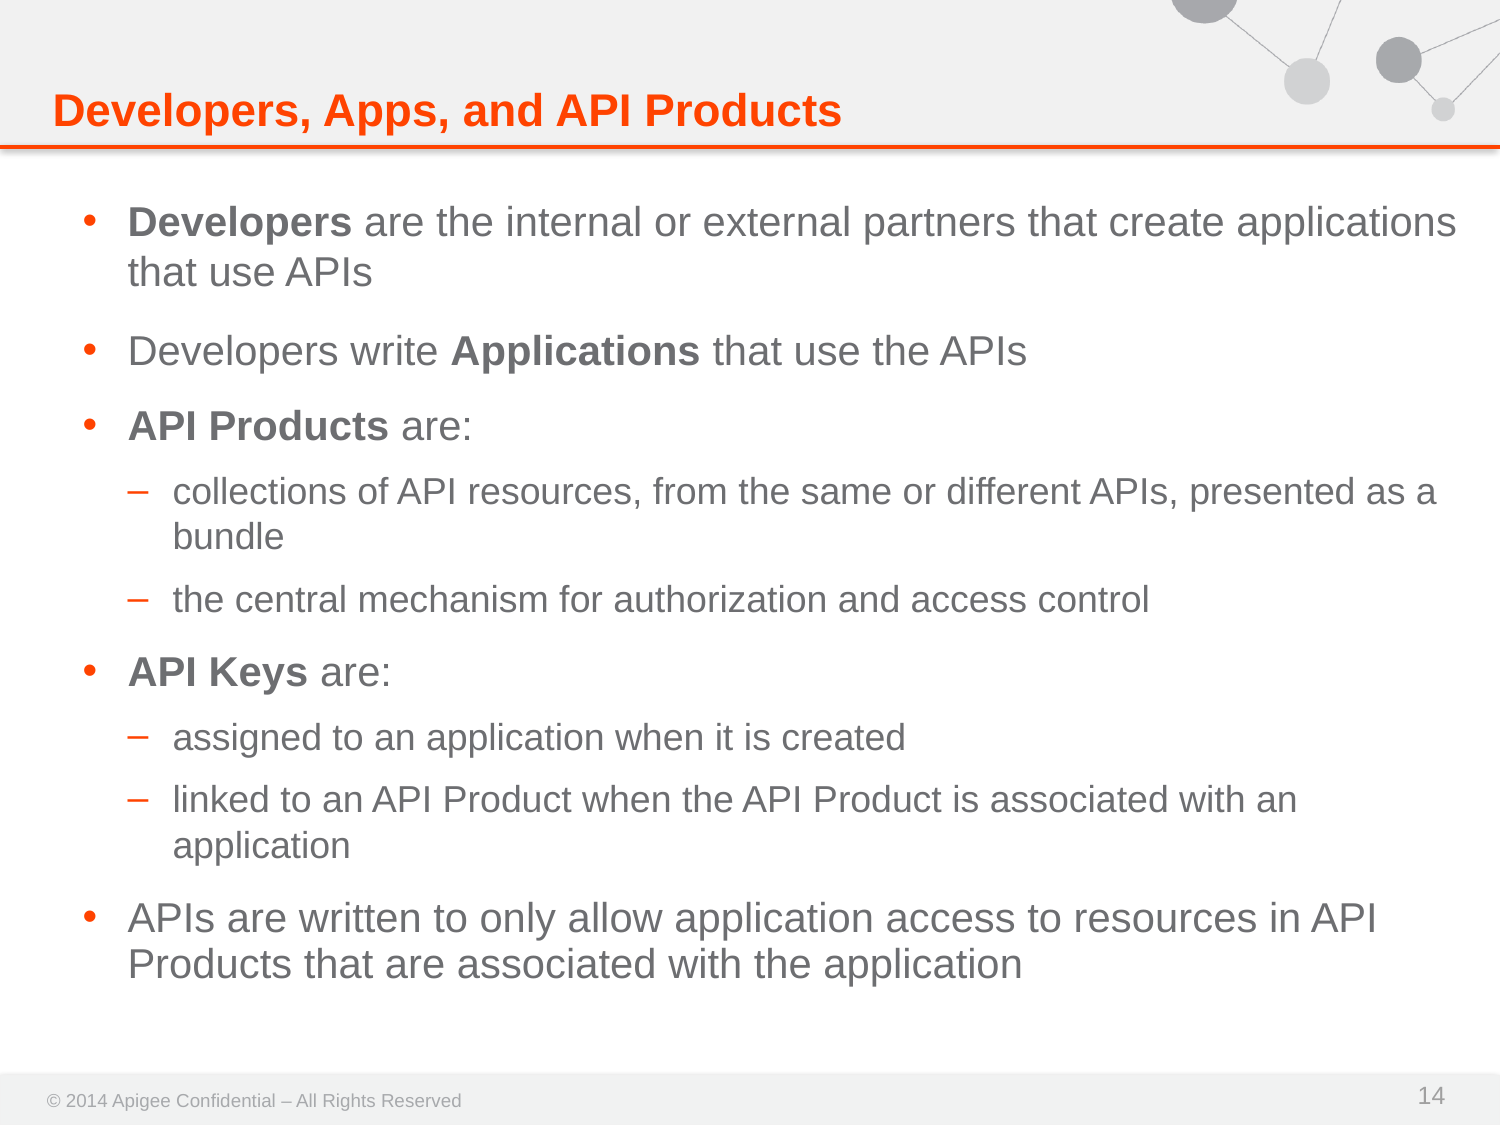

# Developers, Apps, and API Products
Developers are the internal or external partners that create applications that use APIs
Developers write Applications that use the APIs
API Products are:
collections of API resources, from the same or different APIs, presented as a bundle
the central mechanism for authorization and access control
API Keys are:
assigned to an application when it is created
linked to an API Product when the API Product is associated with an application
APIs are written to only allow application access to resources in API Products that are associated with the application
14